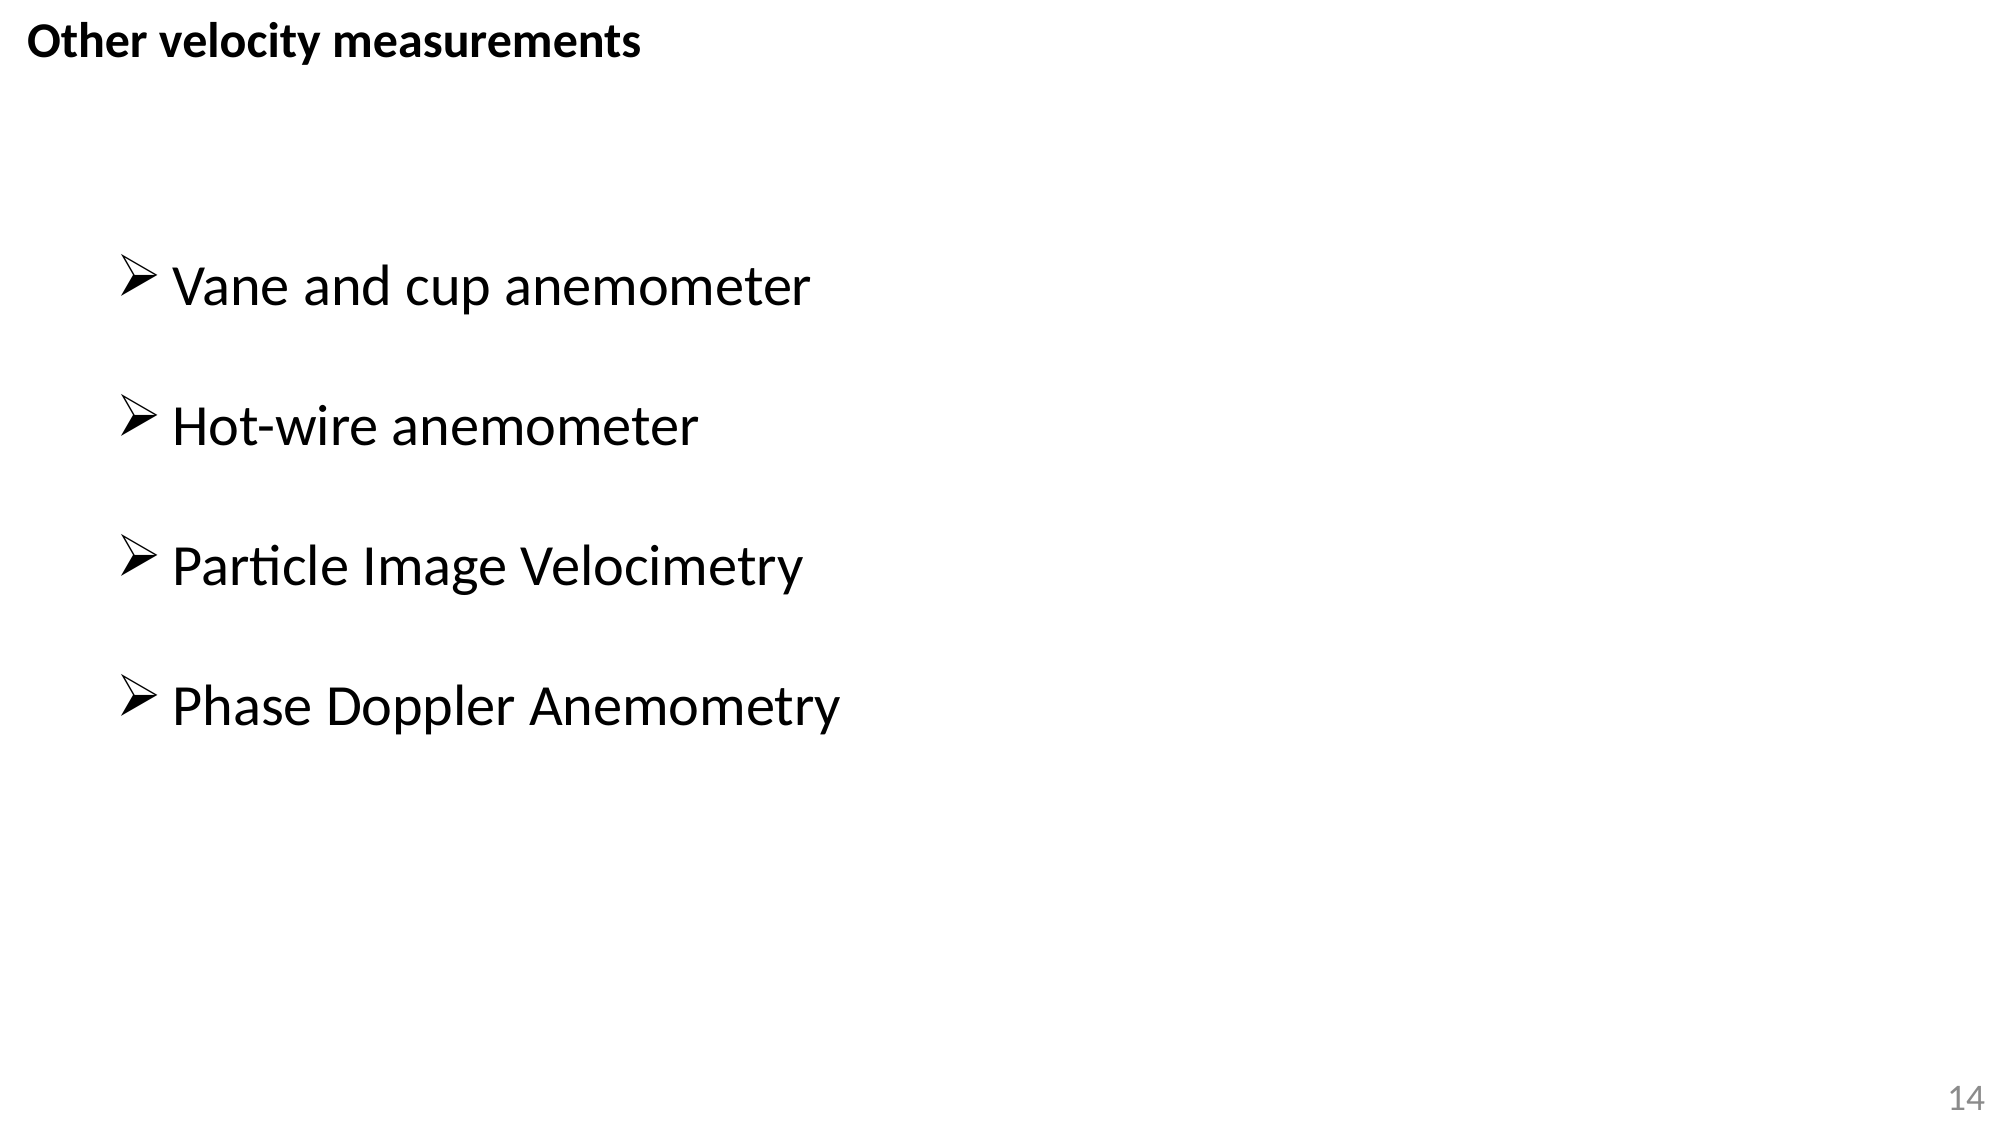

Other velocity measurements
Vane and cup anemometer
Hot-wire anemometer
Particle Image Velocimetry
Phase Doppler Anemometry
14